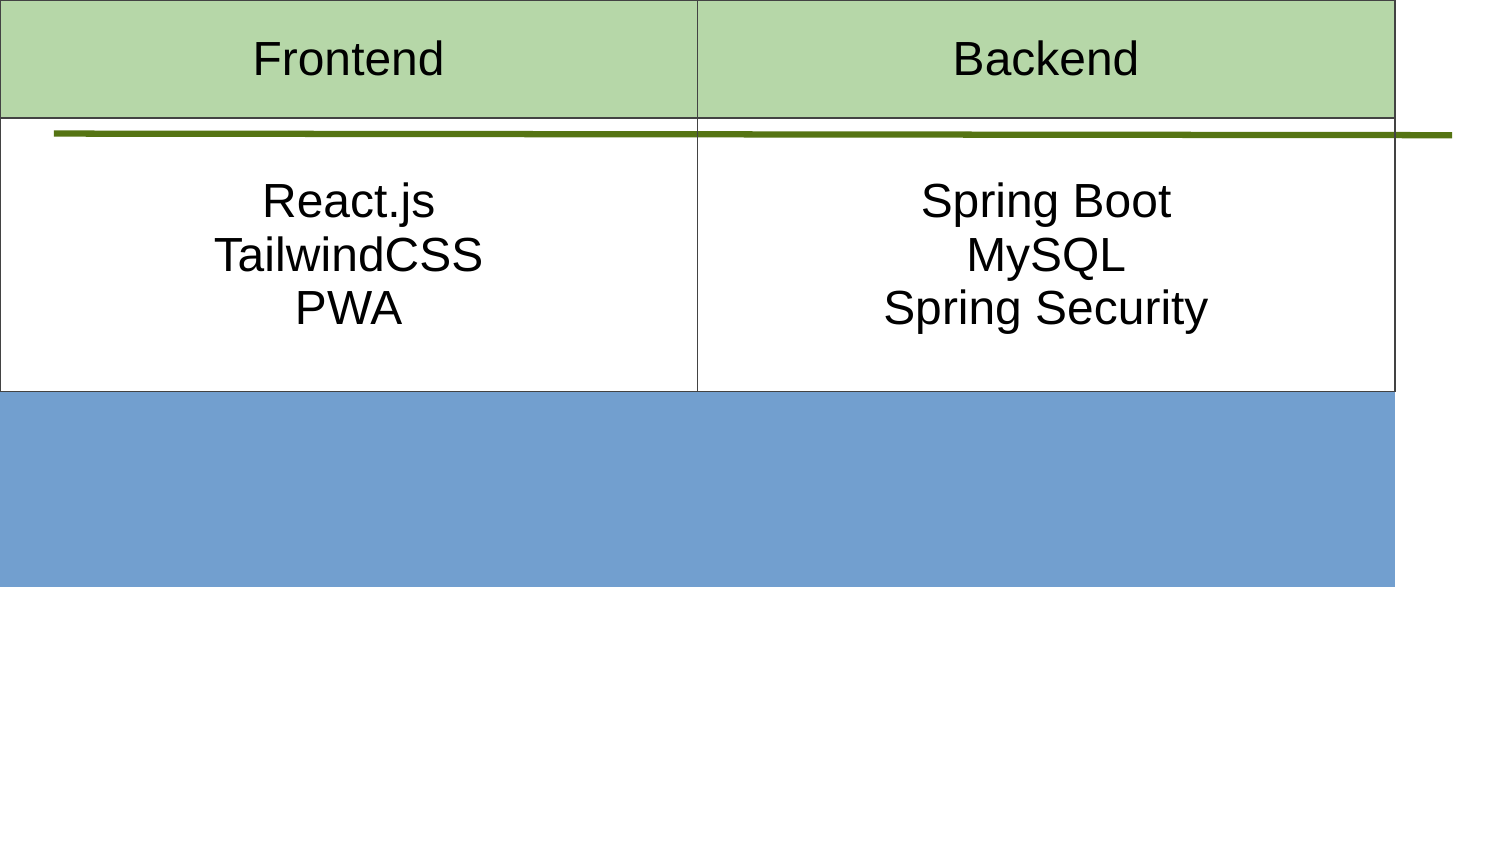

Tech Stack
| Frontend | Backend |
| --- | --- |
| React.js TailwindCSS PWA | Spring Boot MySQL Spring Security |
|  |  |
|  |  |
| Git Figma |  |
|  |  |